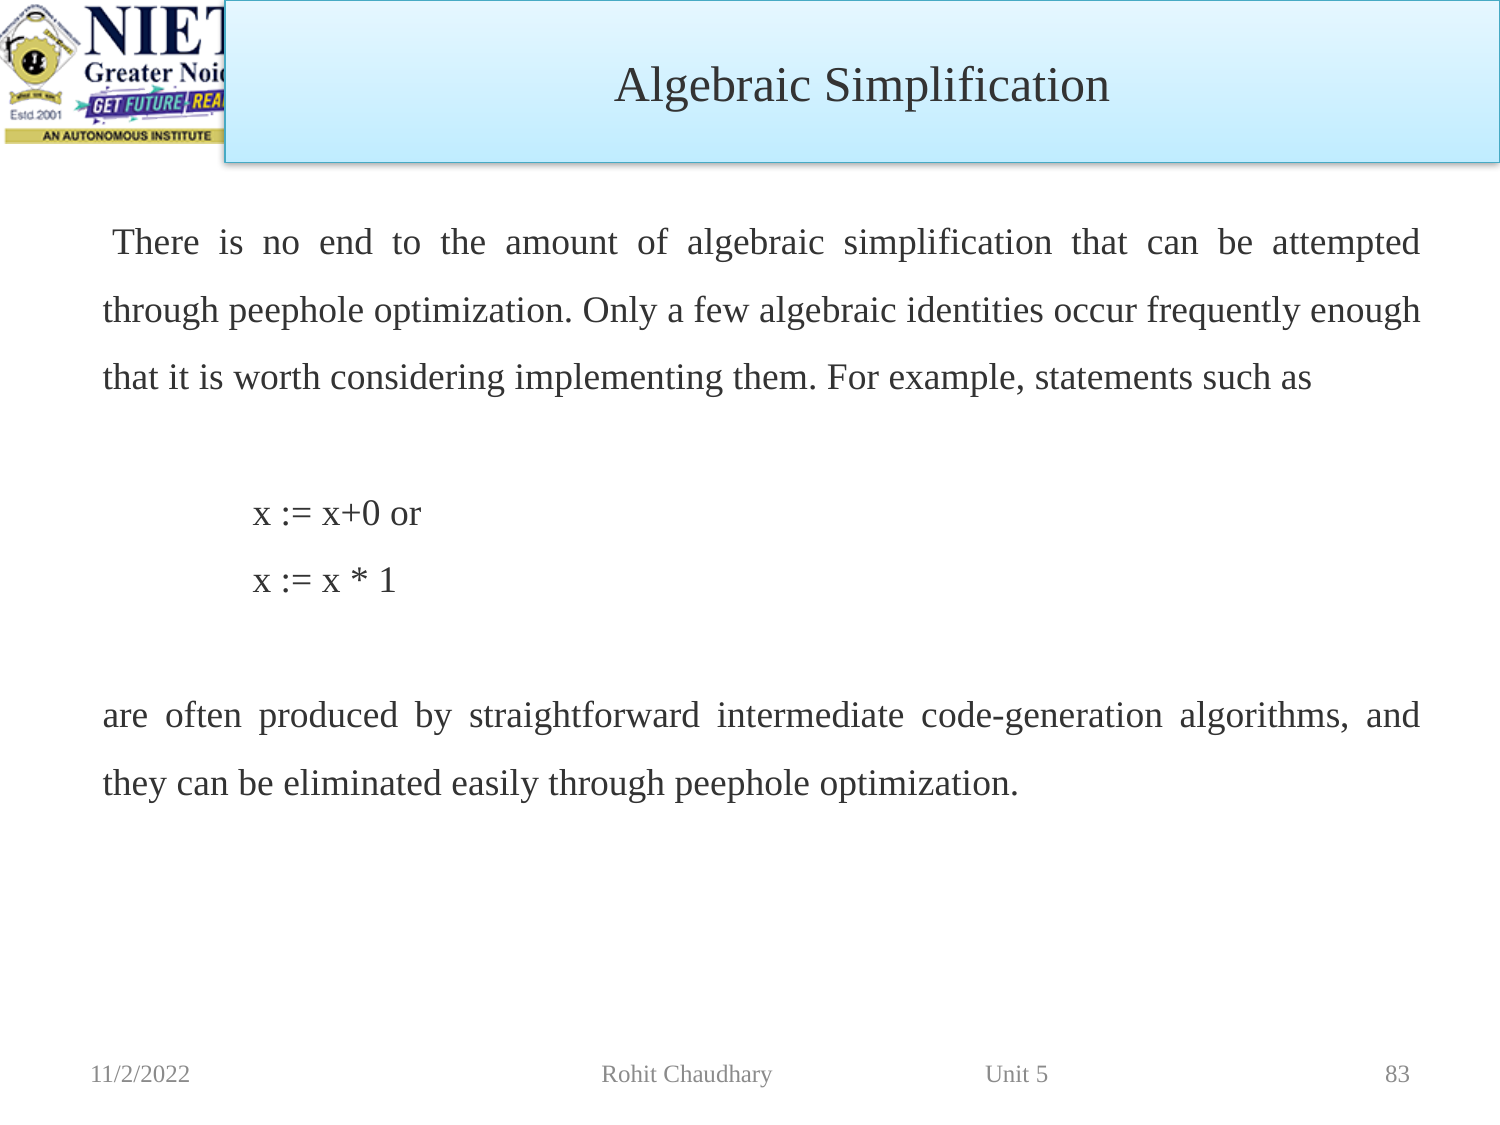

Algebraic Simplification
 There is no end to the amount of algebraic simplification that can be attempted through peephole optimization. Only a few algebraic identities occur frequently enough that it is worth considering implementing them. For example, statements such as

	x := x+0 or
	x := x * 1

are often produced by straightforward intermediate code-generation algorithms, and they can be eliminated easily through peephole optimization.

11/2/2022
Rohit Chaudhary                                  Unit 5
83